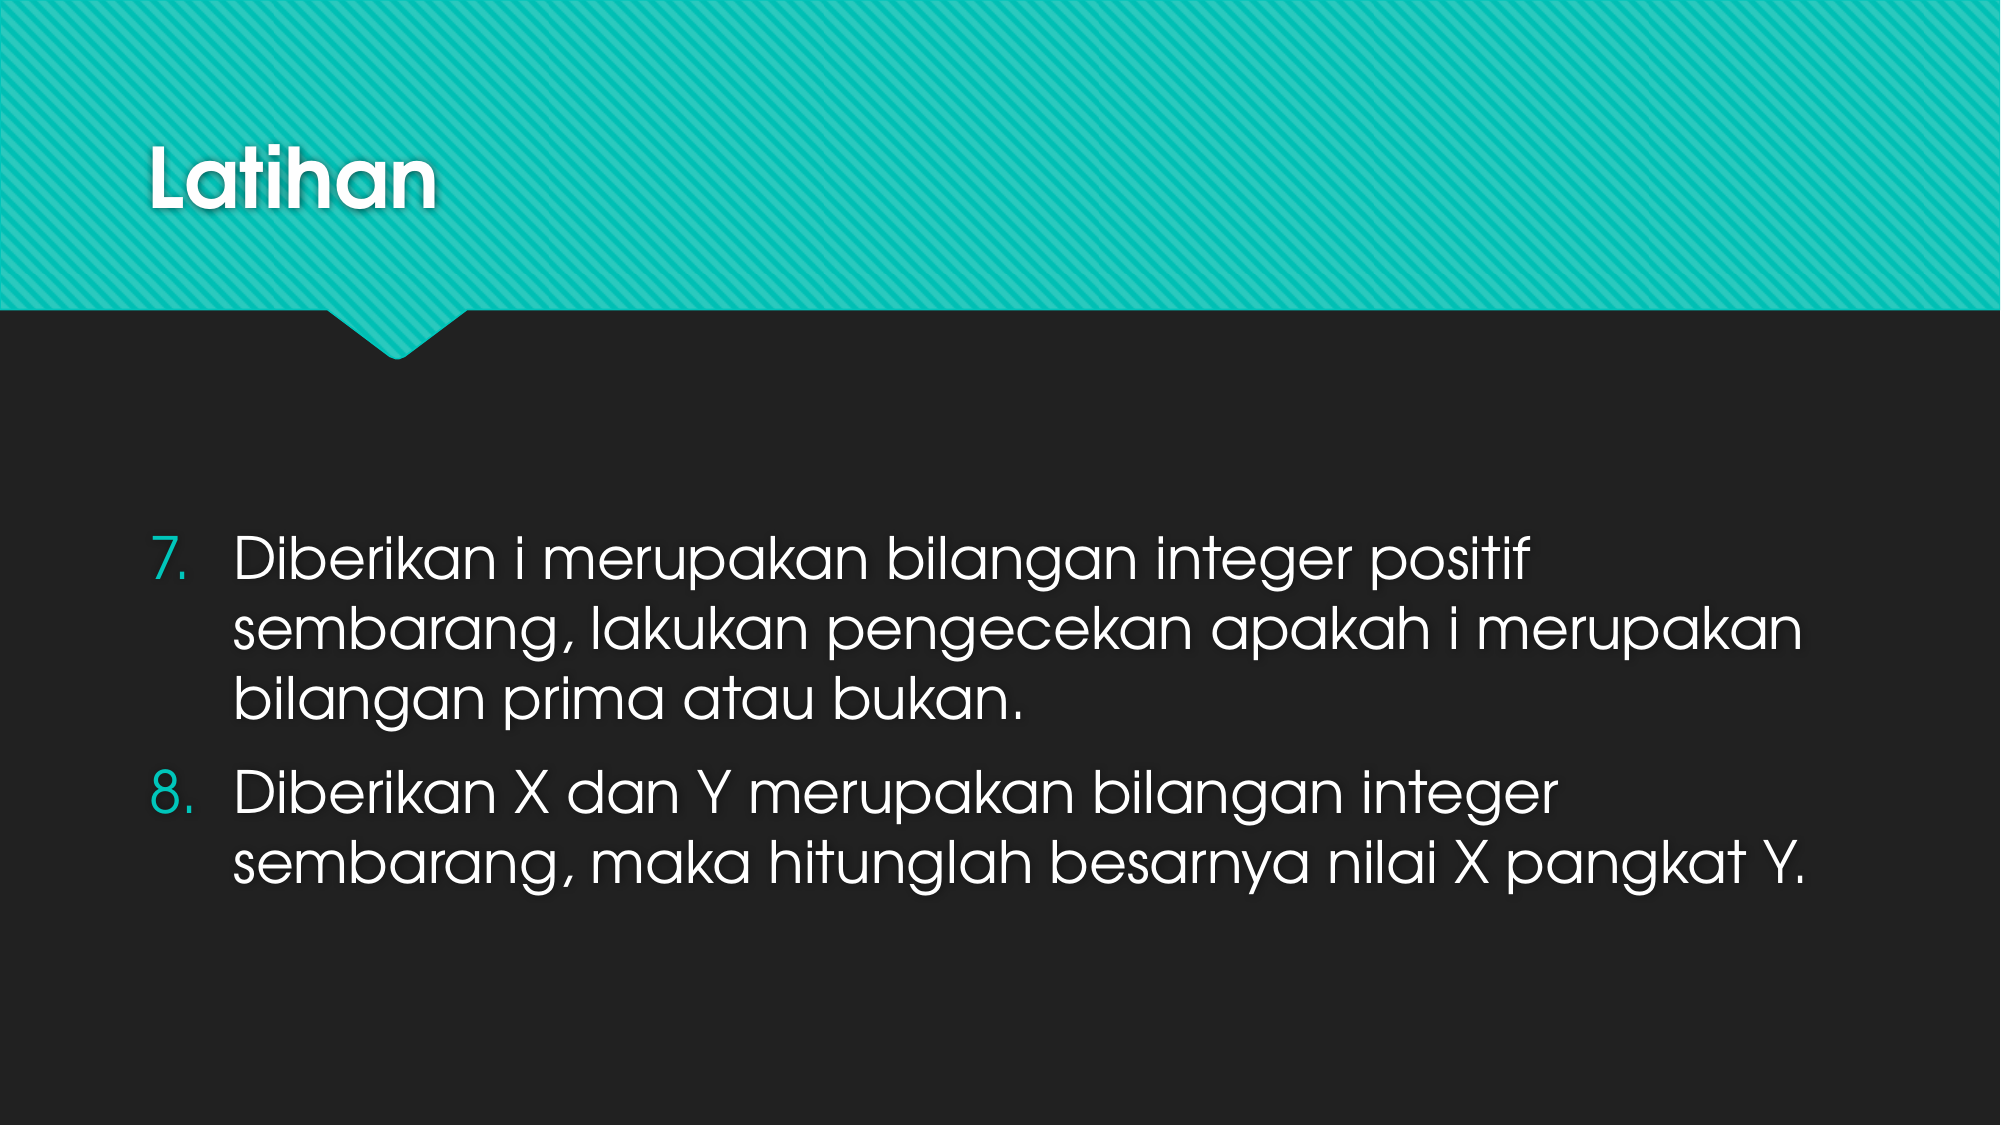

# Latihan
Diberikan i merupakan bilangan integer positif sembarang, lakukan pengecekan apakah i merupakan bilangan prima atau bukan.
Diberikan X dan Y merupakan bilangan integer sembarang, maka hitunglah besarnya nilai X pangkat Y.